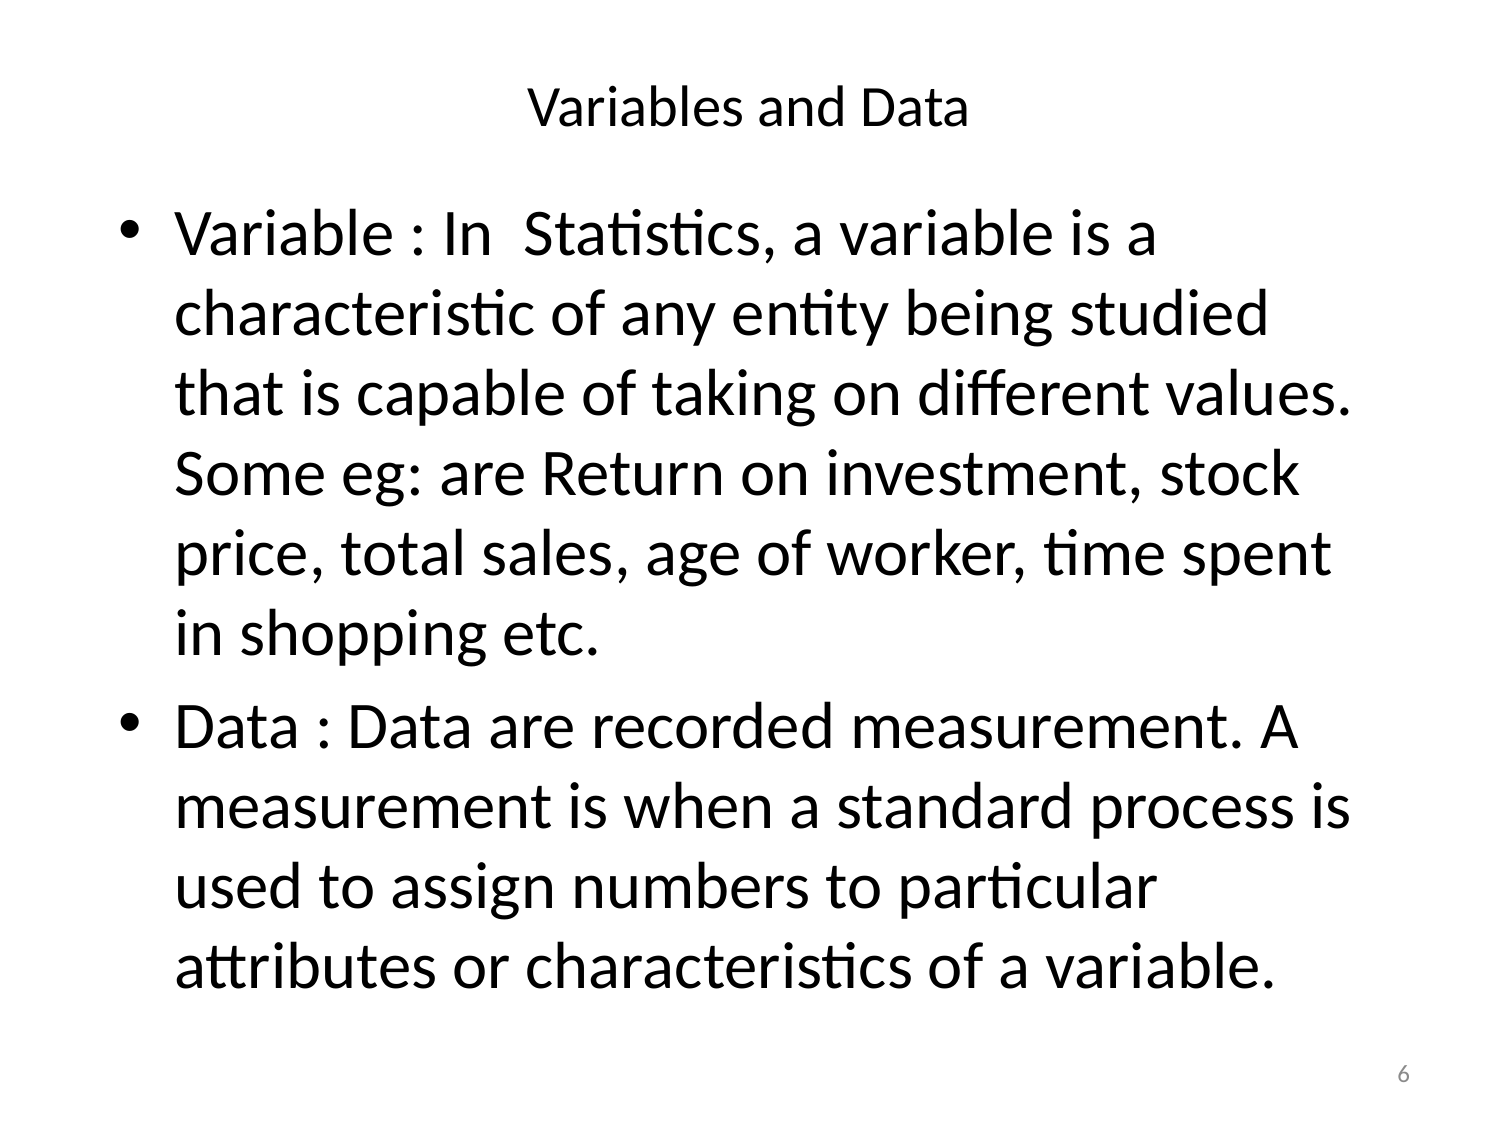

# Variables and Data
Variable : In  Statistics, a variable is a characteristic of any entity being studied that is capable of taking on different values. Some eg: are Return on investment, stock price, total sales, age of worker, time spent in shopping etc.
Data : Data are recorded measurement. A  measurement is when a standard process is used to assign numbers to particular attributes or characteristics of a variable.

6